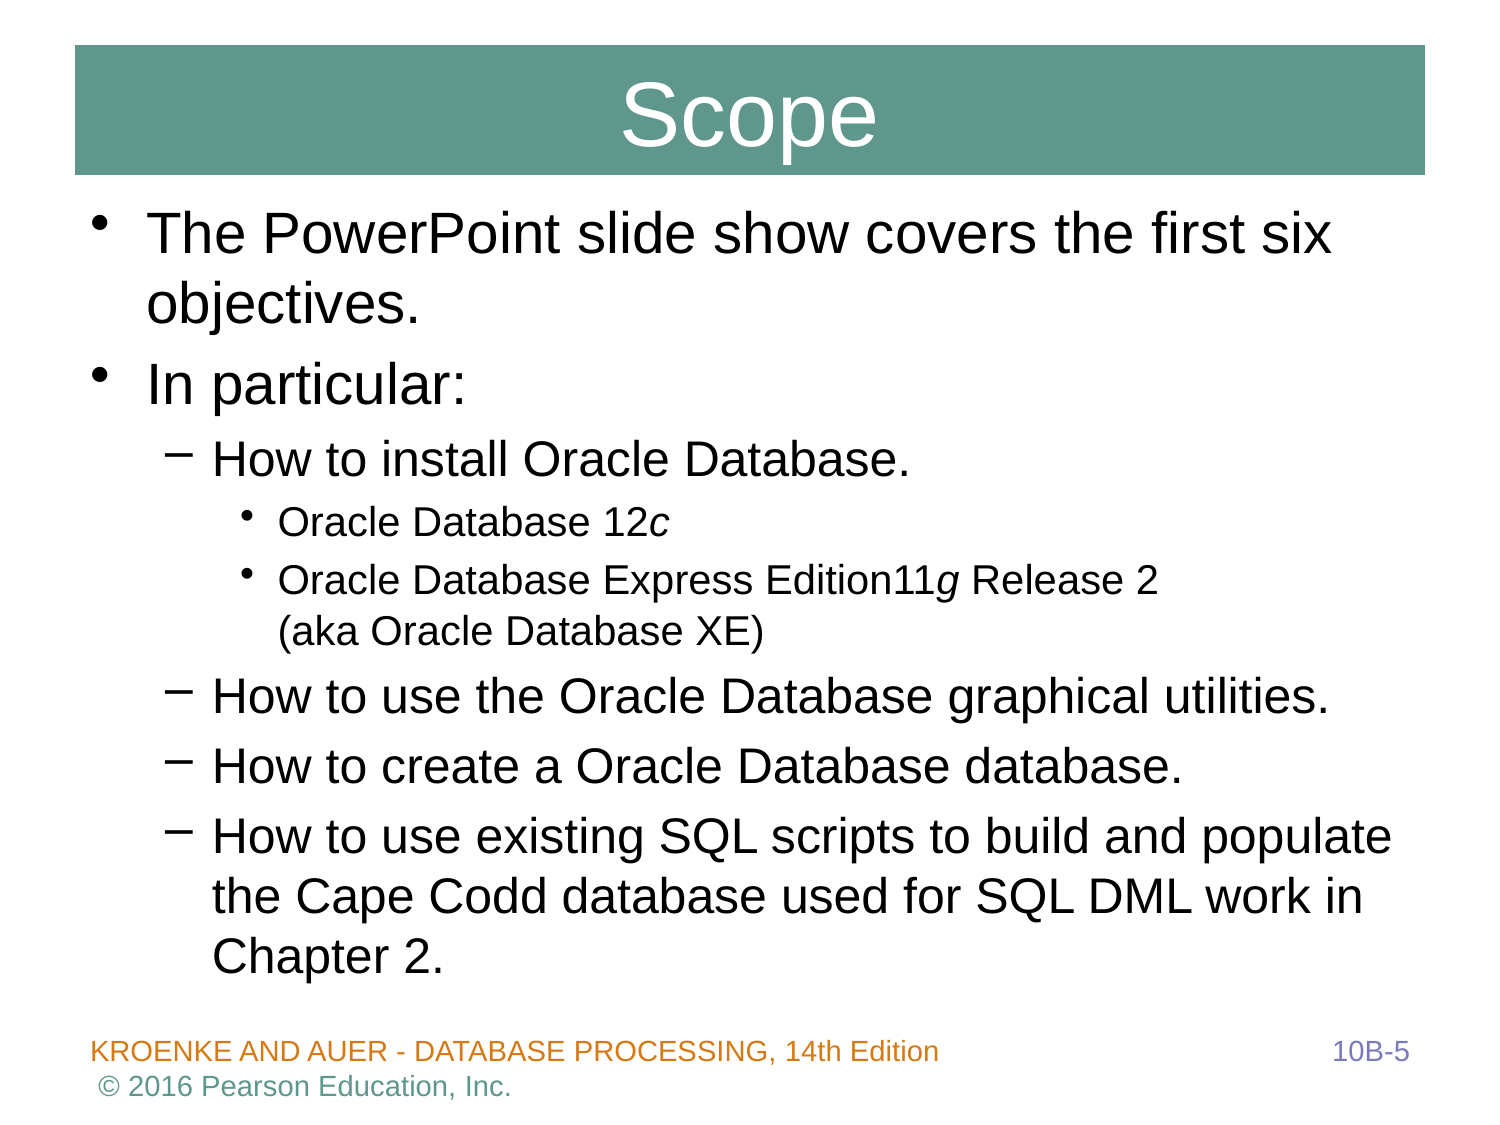

# Scope
The PowerPoint slide show covers the first six objectives.
In particular:
How to install Oracle Database.
Oracle Database 12c
Oracle Database Express Edition11g Release 2
(aka Oracle Database XE)
How to use the Oracle Database graphical utilities.
How to create a Oracle Database database.
How to use existing SQL scripts to build and populate the Cape Codd database used for SQL DML work in Chapter 2.
10B-5

KROENKE AND AUER - DATABASE PROCESSING, 14th Edition  © 2016 Pearson Education, Inc.